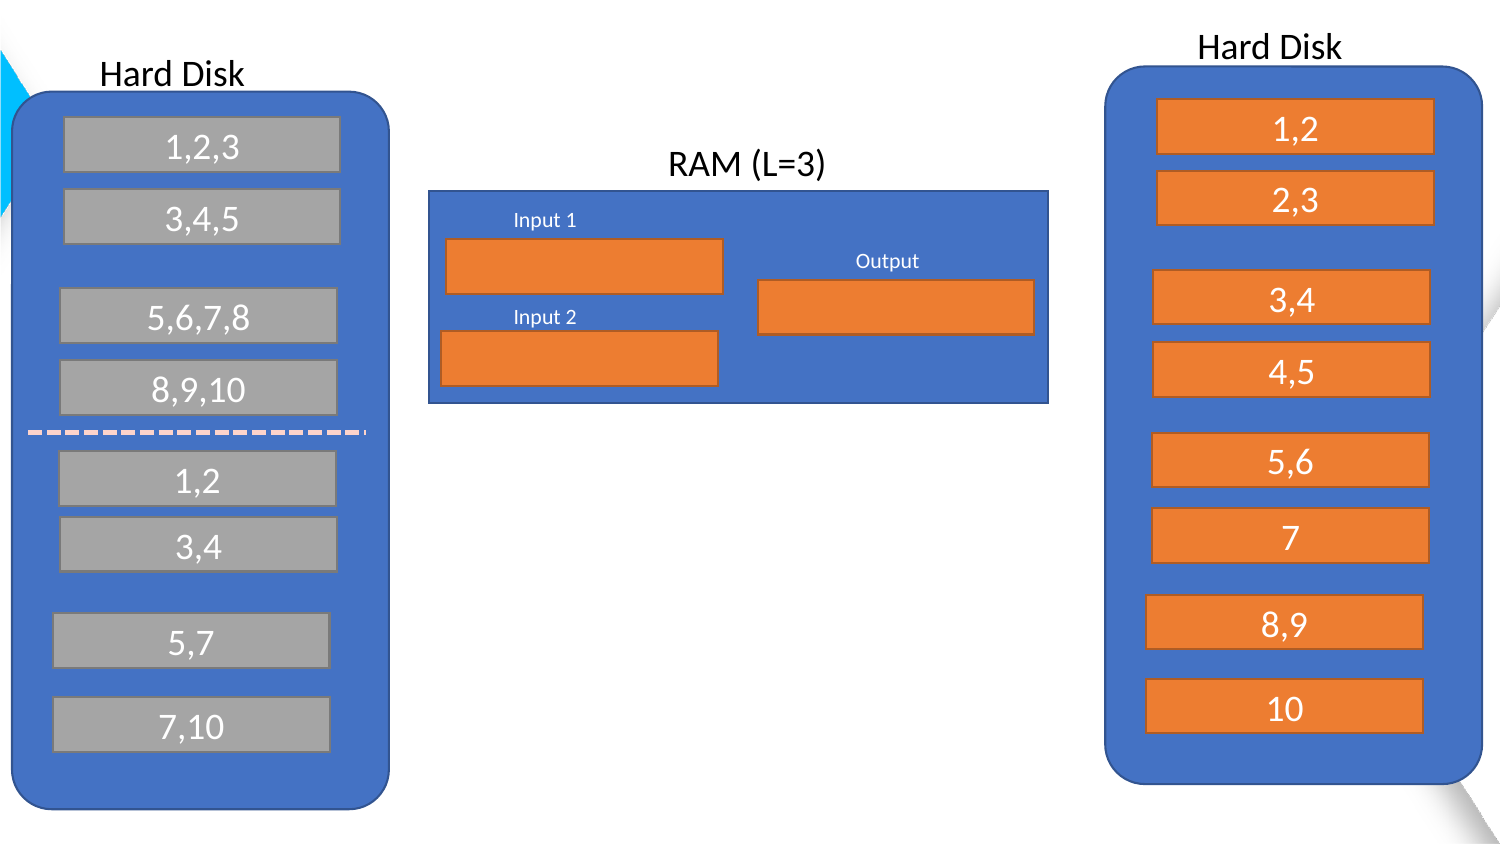

Hard Disk
Hard Disk

1,2
1,2,3
RAM (L=3)
2,3
3,4,5

Input 1

Output
3,4

5,6,7,8
Input 2

4,5
8,9,10
5,6
1,2
7
3,4
8,9
5,7
10
7,10